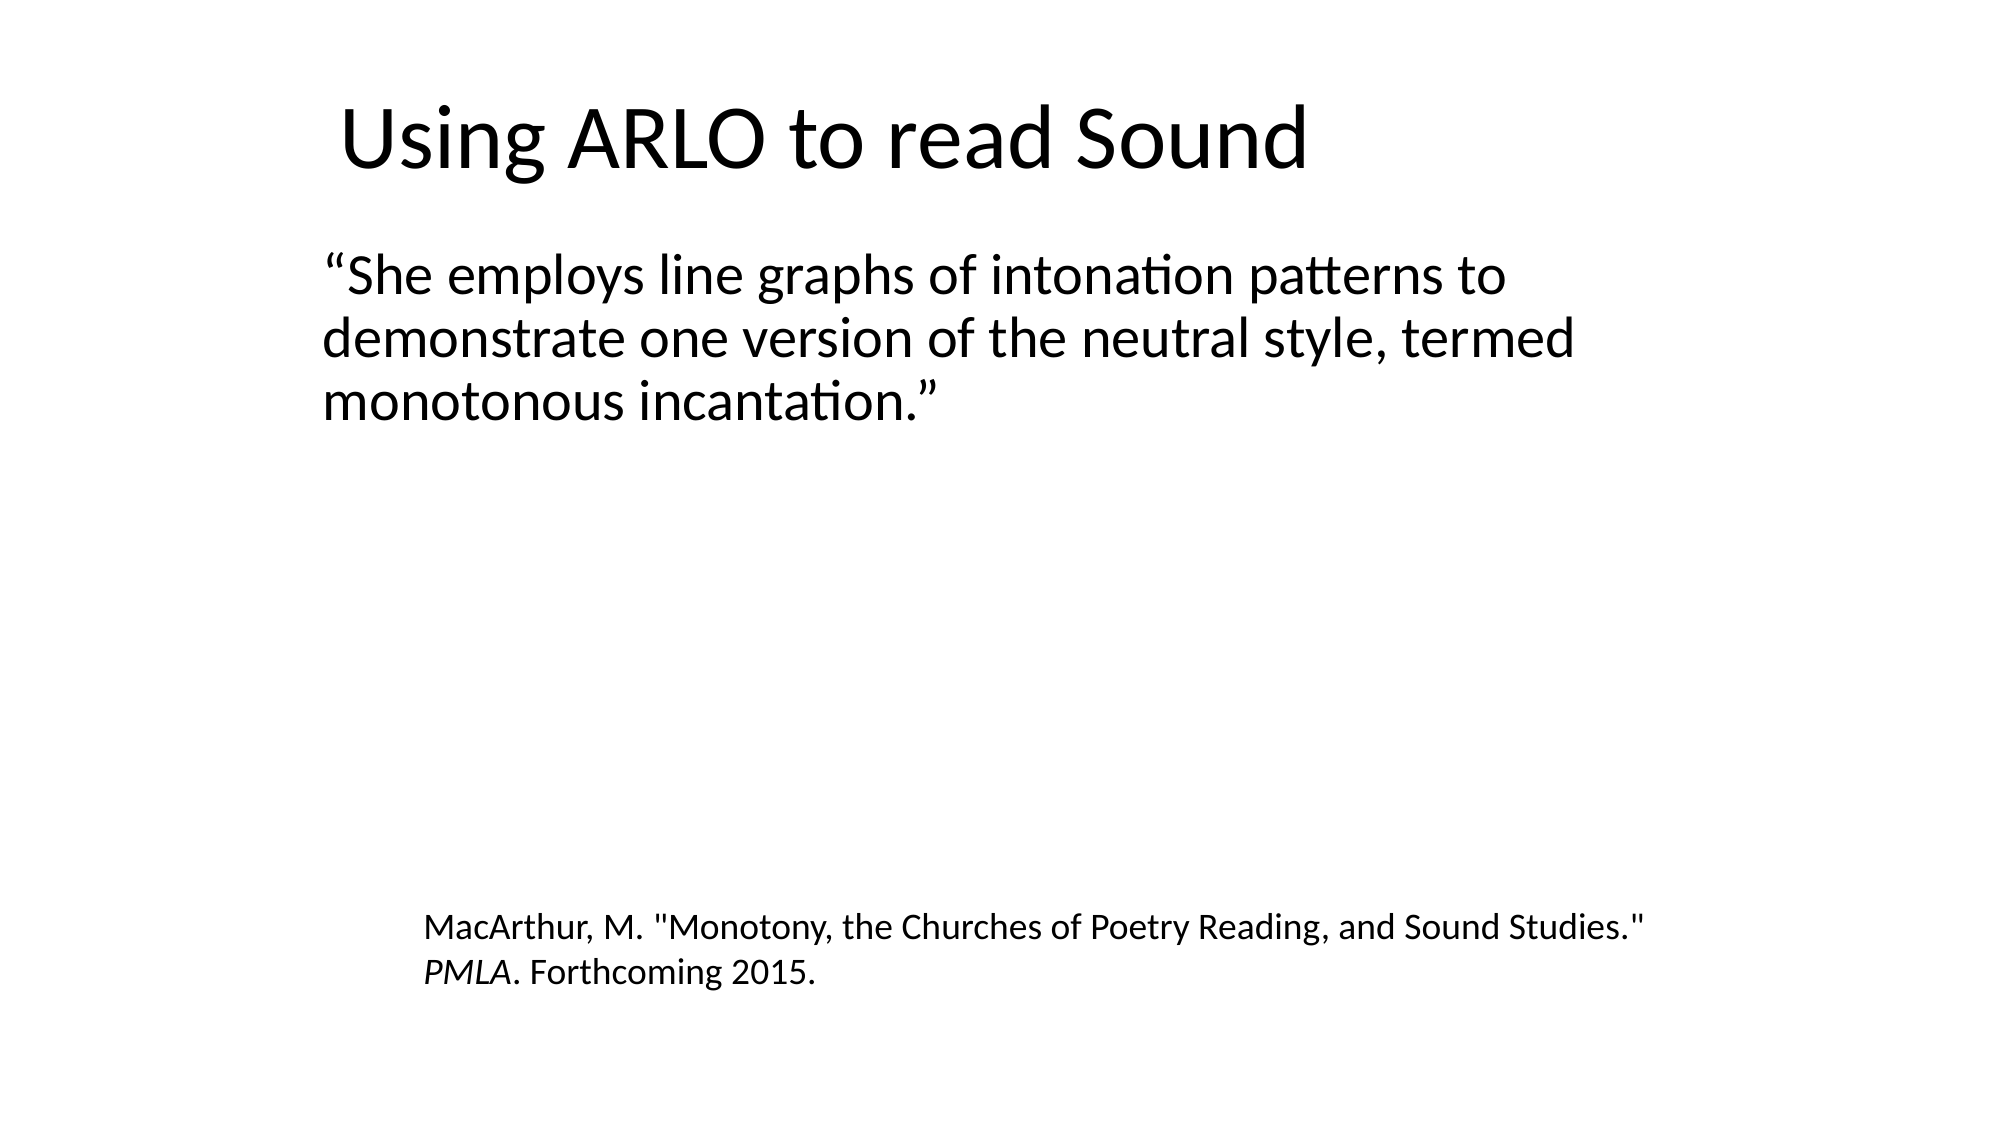

# Using ARLO to read Sound
“She employs line graphs of intonation patterns to demonstrate one version of the neutral style, termed monotonous incantation.”

MacArthur, M. "Monotony, the Churches of Poetry Reading, and Sound Studies."
PMLA. Forthcoming 2015.